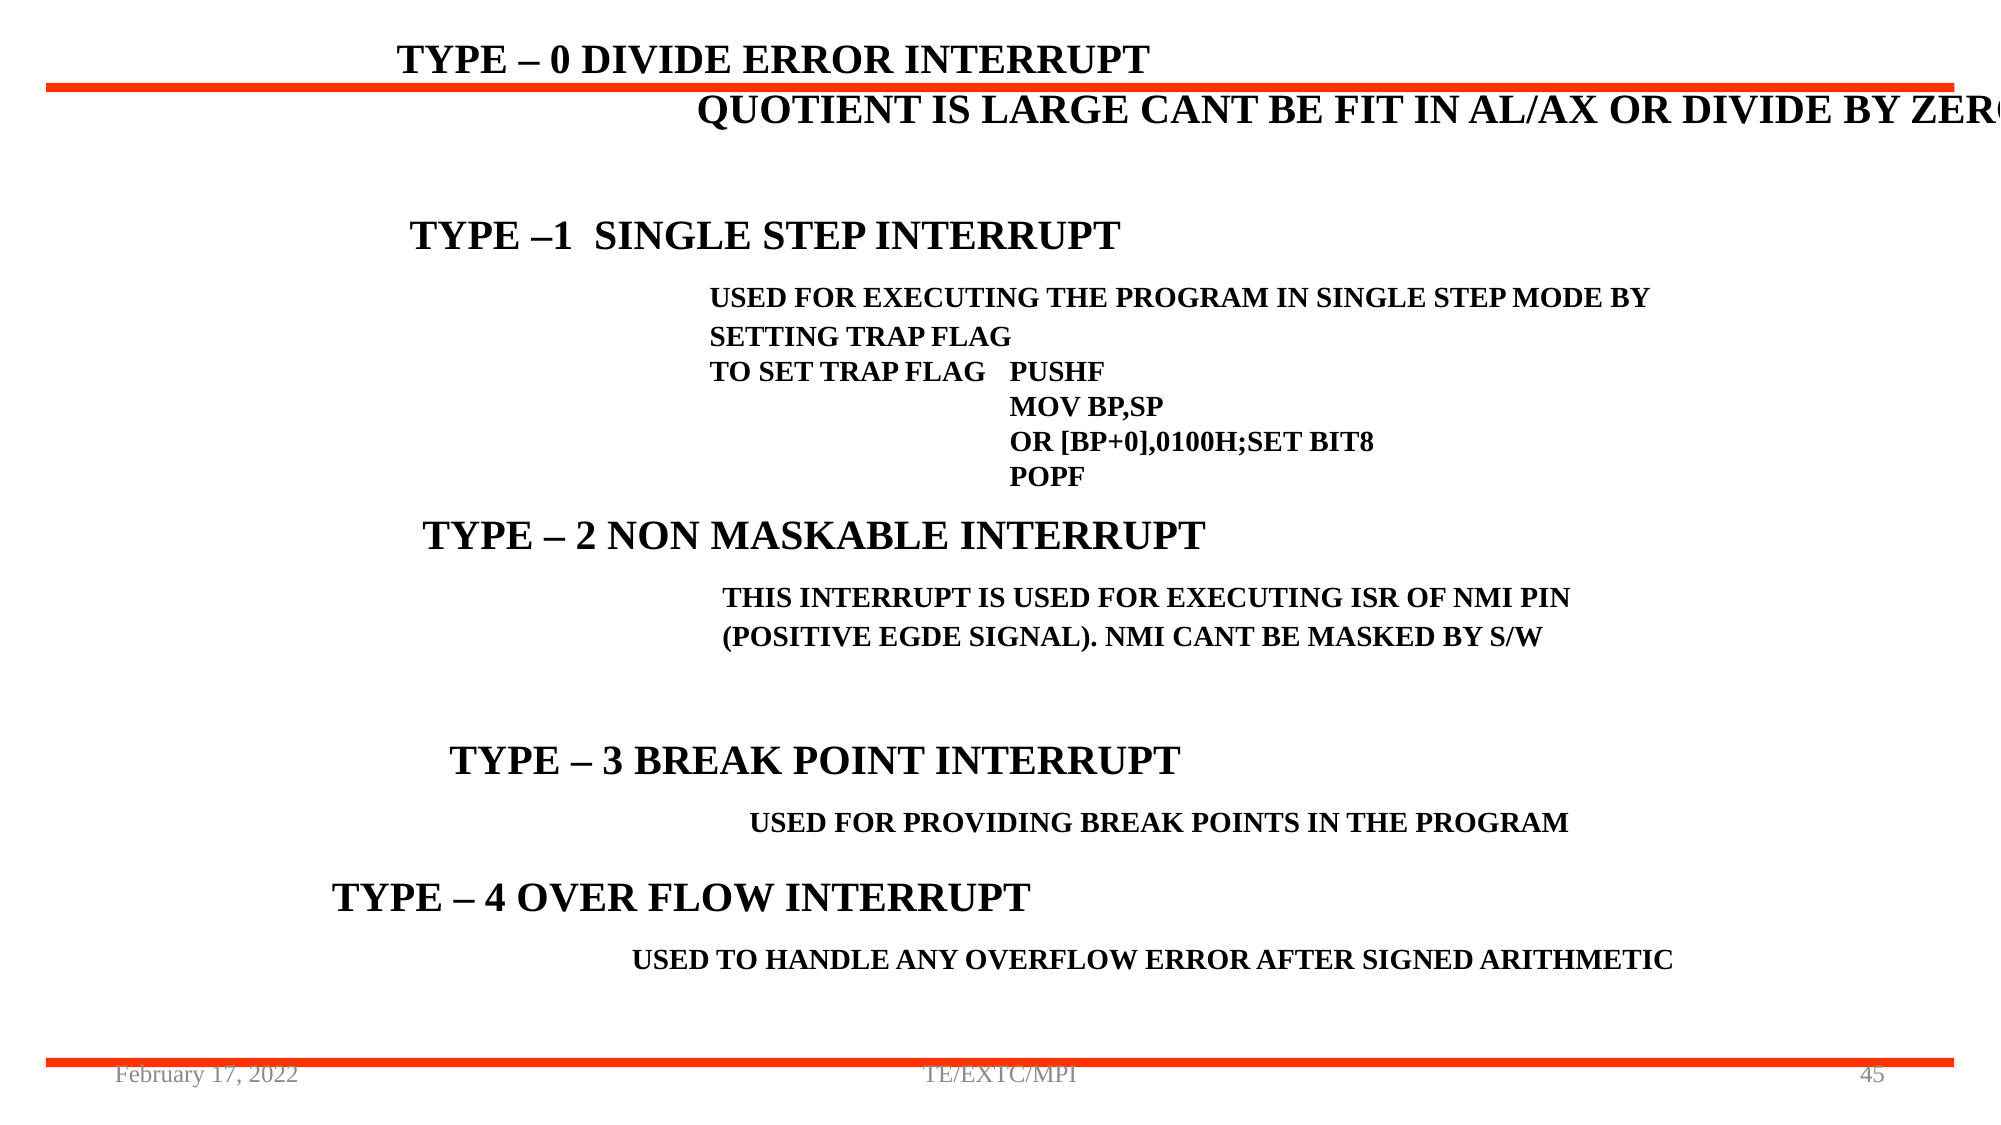

TYPE – 0 DIVIDE ERROR INTERRUPT
		QUOTIENT IS LARGE CANT BE FIT IN AL/AX OR DIVIDE BY ZERO
TYPE –1  SINGLE STEP INTERRUPT
		USED FOR EXECUTING THE PROGRAM IN SINGLE STEP MODE BY
		SETTING TRAP FLAG
		TO SET TRAP FLAG	PUSHF
				MOV BP,SP
				OR [BP+0],0100H;SET BIT8
				POPF
TYPE – 2 NON MASKABLE INTERRUPT
		THIS INTERRUPT IS USED FOR EXECUTING ISR OF NMI PIN
		(POSITIVE EGDE SIGNAL). NMI CANT BE MASKED BY S/W
TYPE – 3 BREAK POINT INTERRUPT
		USED FOR PROVIDING BREAK POINTS IN THE PROGRAM
TYPE – 4 OVER FLOW INTERRUPT
		USED TO HANDLE ANY OVERFLOW ERROR AFTER SIGNED ARITHMETIC
February 17, 2022
TE/EXTC/MPI
45